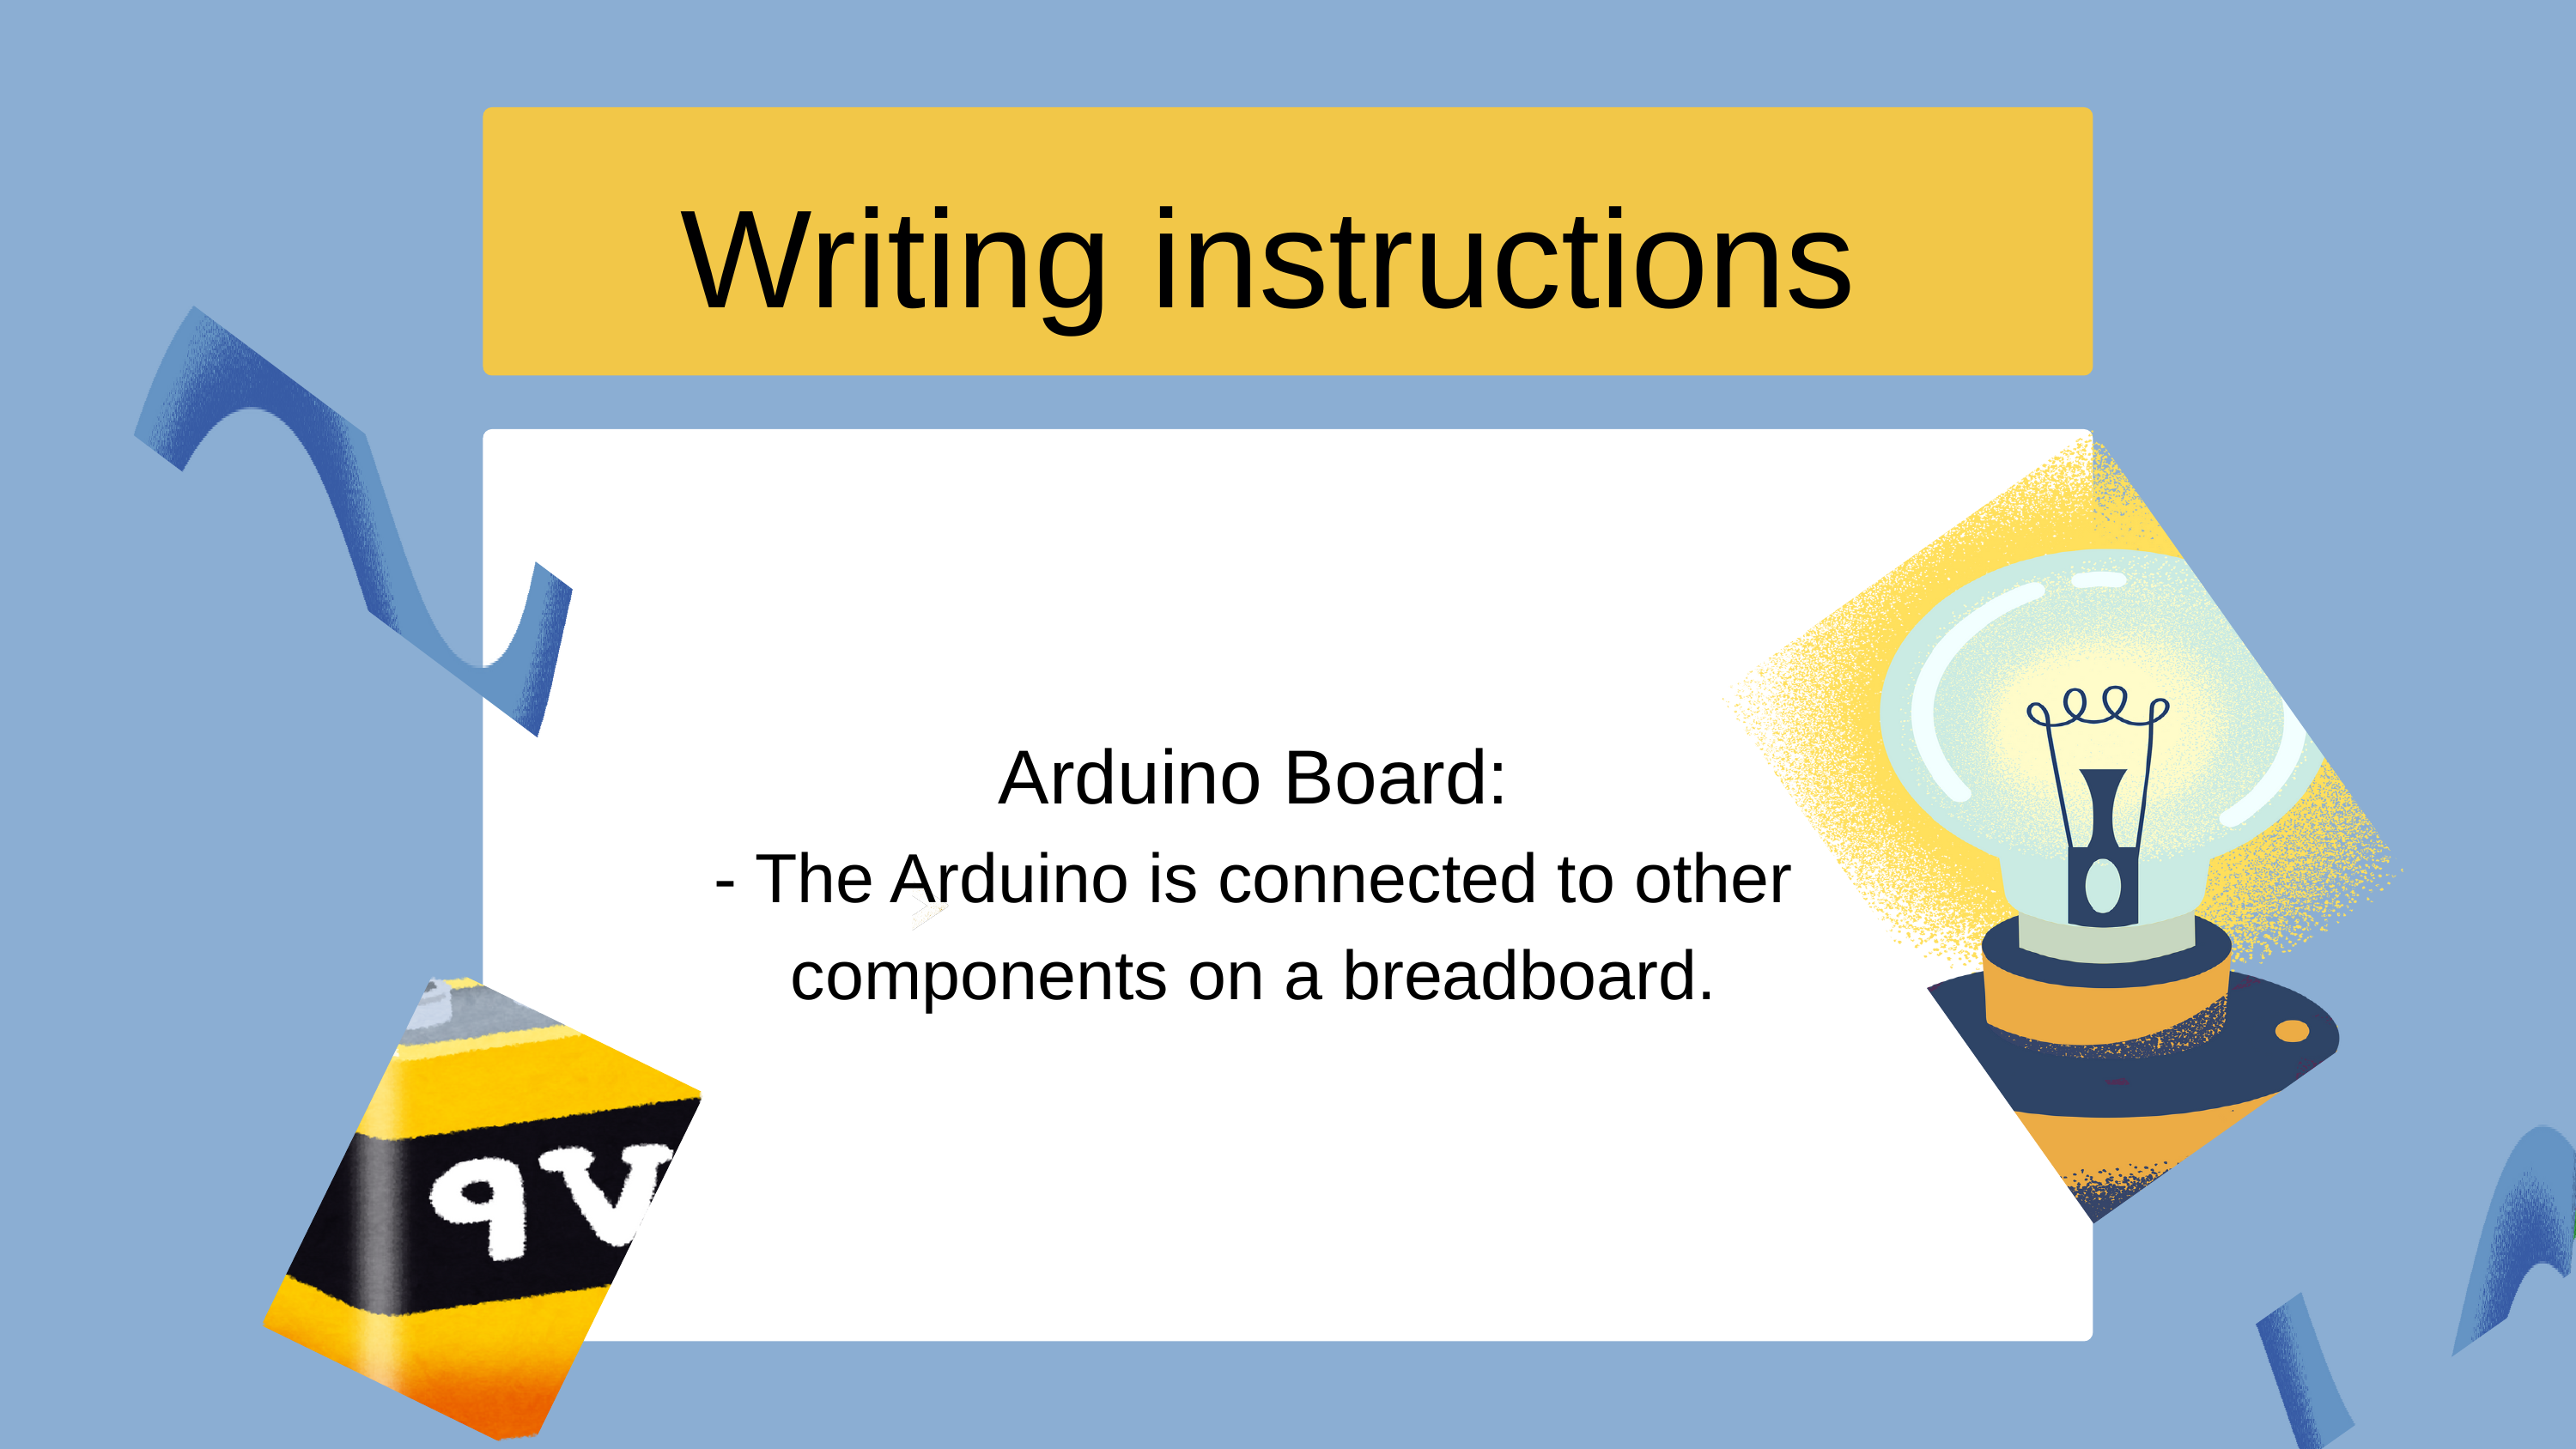

Writing instructions

Arduino Board:
- The Arduino is connected to other components on a breadboard.